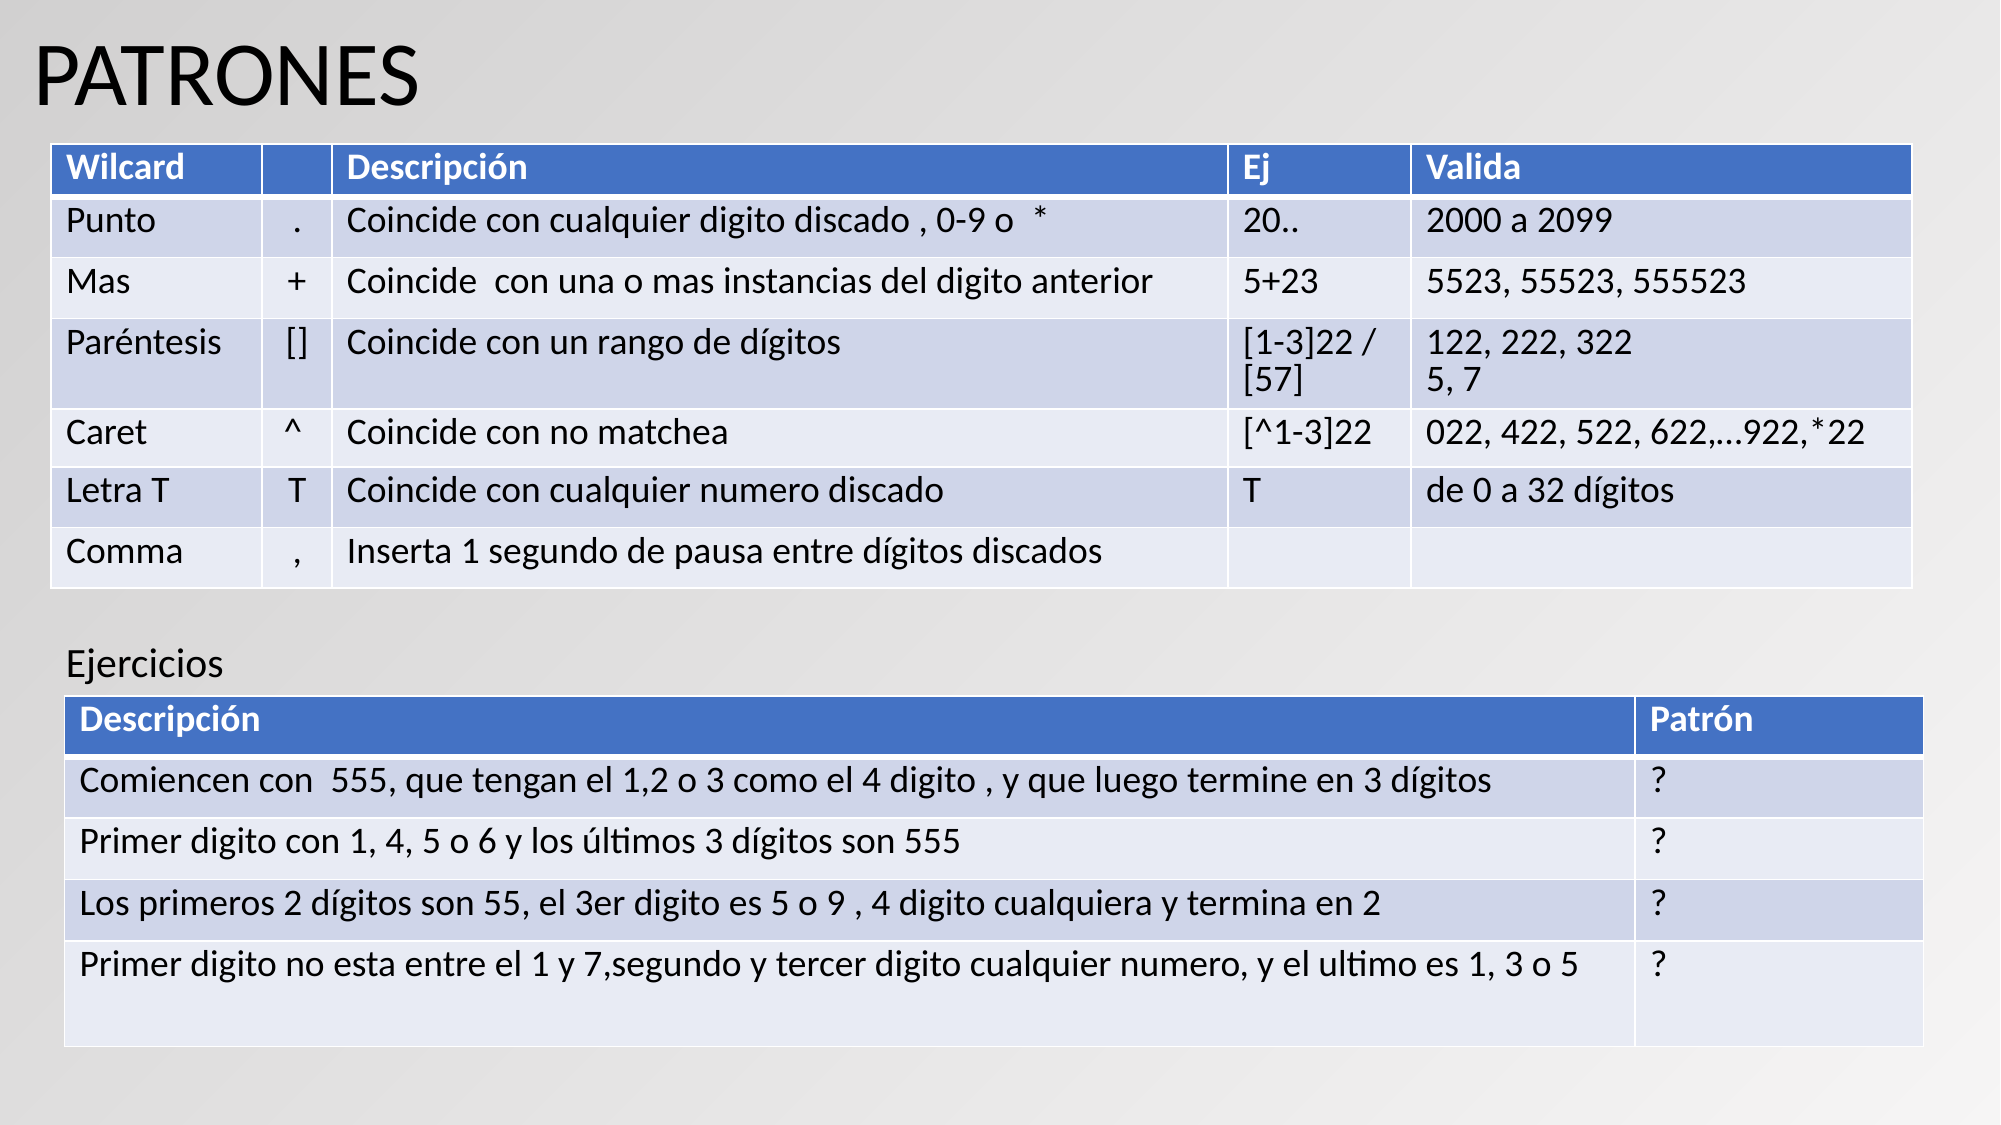

# PATRONES
| Wilcard |  | Descripción | Ej | Valida |
| --- | --- | --- | --- | --- |
| Punto | . | Coincide con cualquier digito discado , 0-9 o \* | 20.. | 2000 a 2099 |
| Mas | + | Coincide con una o mas instancias del digito anterior | 5+23 | 5523, 55523, 555523 |
| Paréntesis | [] | Coincide con un rango de dígitos | [1-3]22 / [57] | 122, 222, 322 5, 7 |
| Caret | ^ | Coincide con no matchea | [^1-3]22 | 022, 422, 522, 622,…922,\*22 |
| Letra T | T | Coincide con cualquier numero discado | T | de 0 a 32 dígitos |
| Comma | , | Inserta 1 segundo de pausa entre dígitos discados |  |  |
Ejercicios
| Descripción | Patrón |
| --- | --- |
| Comiencen con 555, que tengan el 1,2 o 3 como el 4 digito , y que luego termine en 3 dígitos | ? |
| Primer digito con 1, 4, 5 o 6 y los últimos 3 dígitos son 555 | ? |
| Los primeros 2 dígitos son 55, el 3er digito es 5 o 9 , 4 digito cualquiera y termina en 2 | ? |
| Primer digito no esta entre el 1 y 7,segundo y tercer digito cualquier numero, y el ultimo es 1, 3 o 5 | ? |